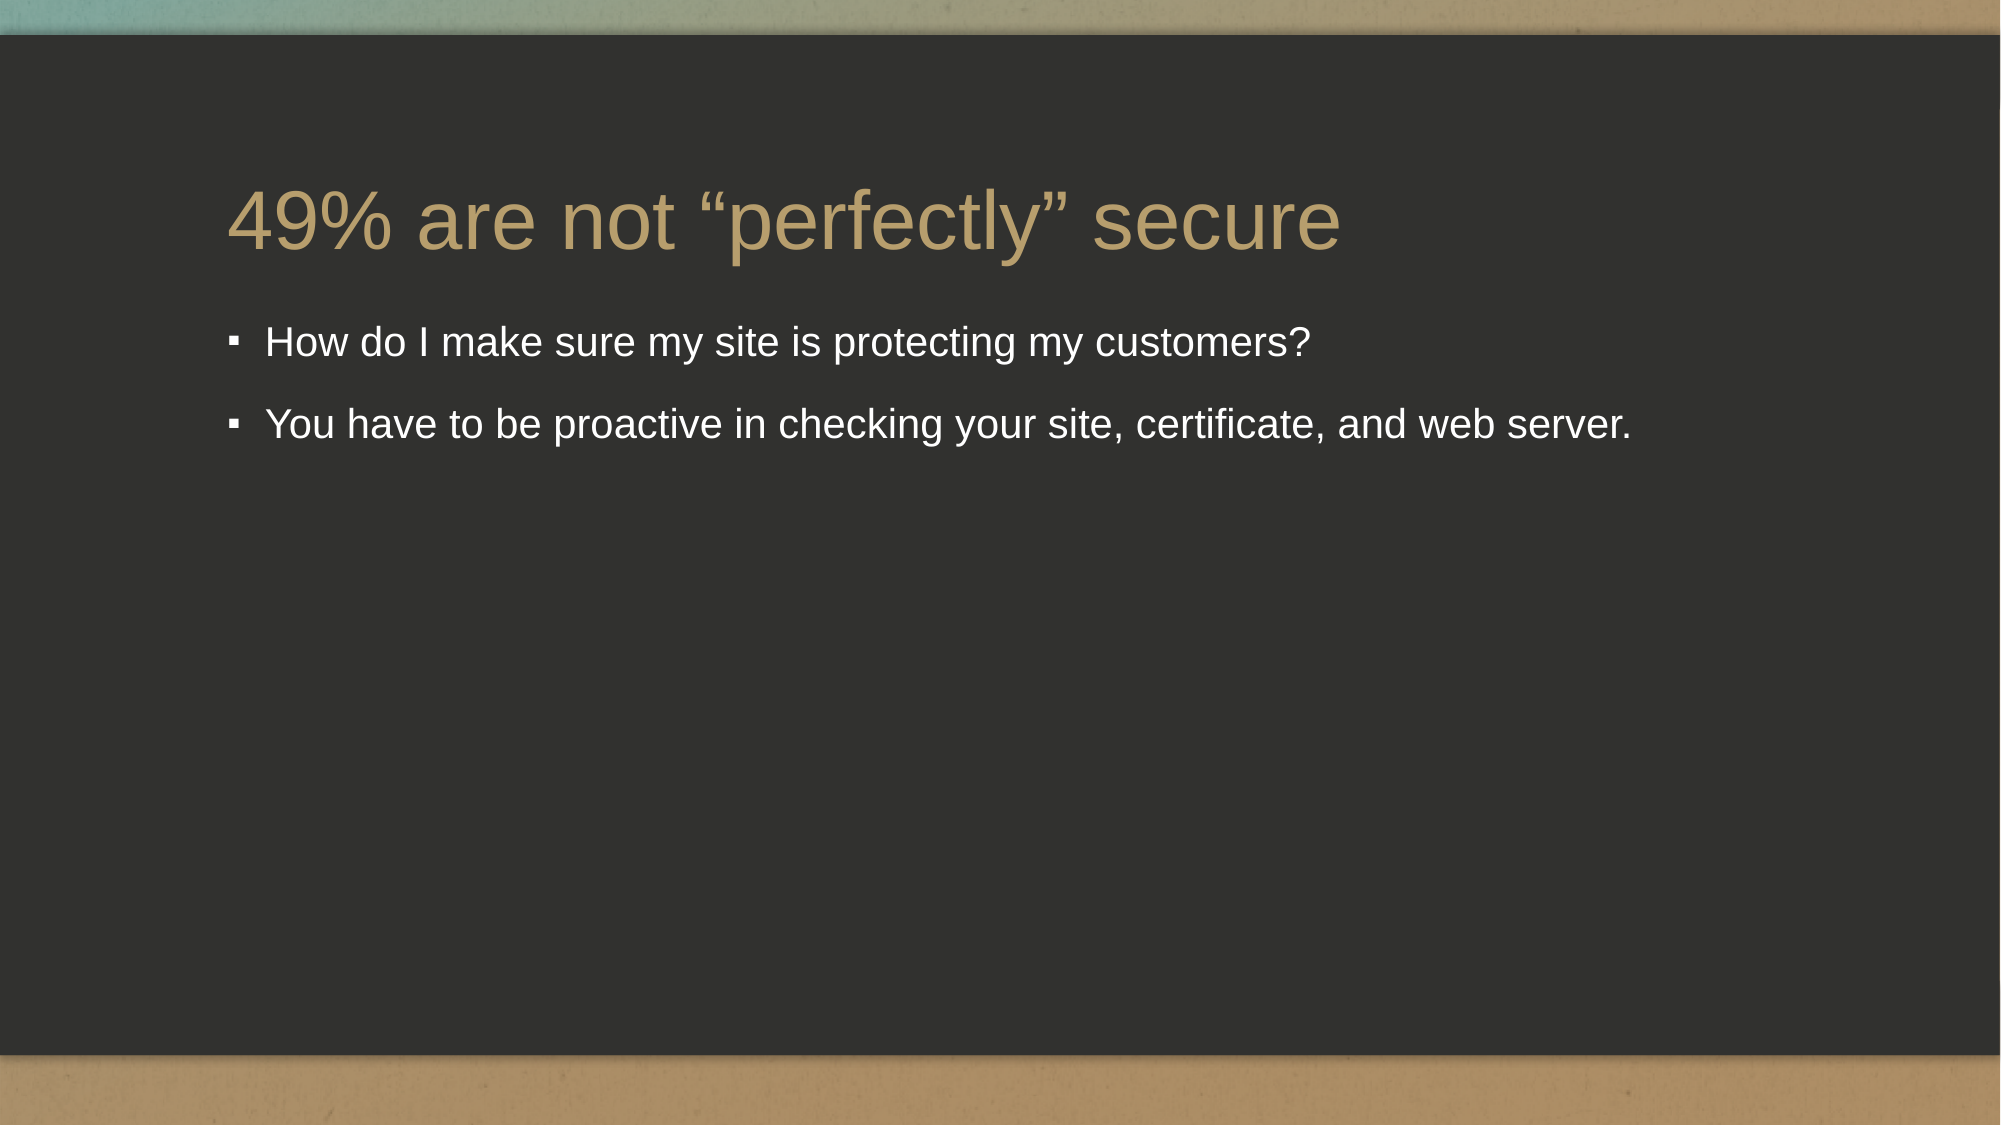

# 49% are not “perfectly” secure
How do I make sure my site is protecting my customers?
You have to be proactive in checking your site, certificate, and web server.